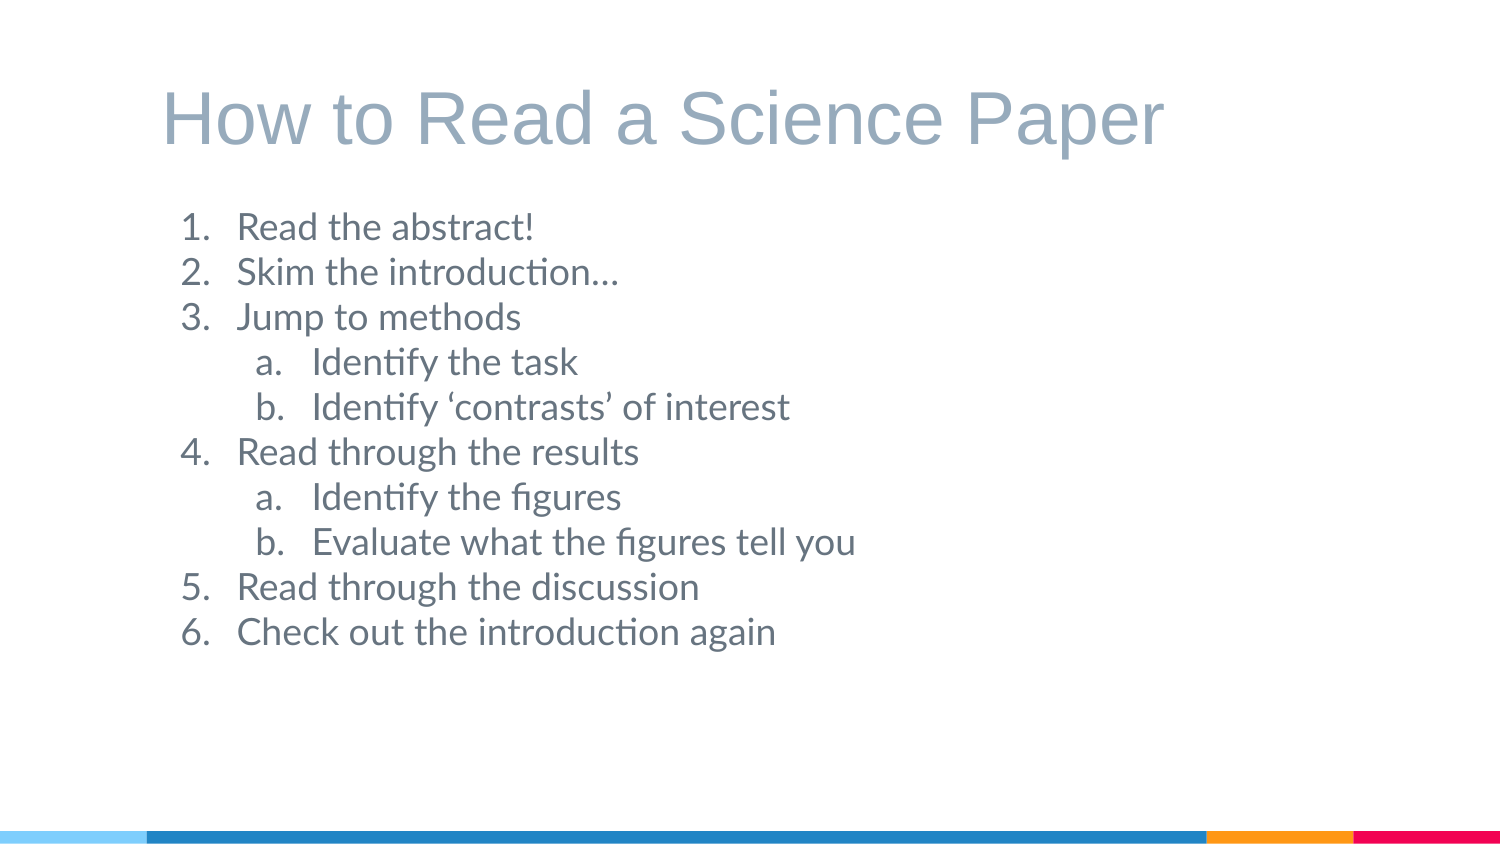

# How to Read a Science Paper
Read the abstract!
Skim the introduction…
Jump to methods
Identify the task
Identify ‘contrasts’ of interest
Read through the results
Identify the figures
Evaluate what the figures tell you
Read through the discussion
Check out the introduction again